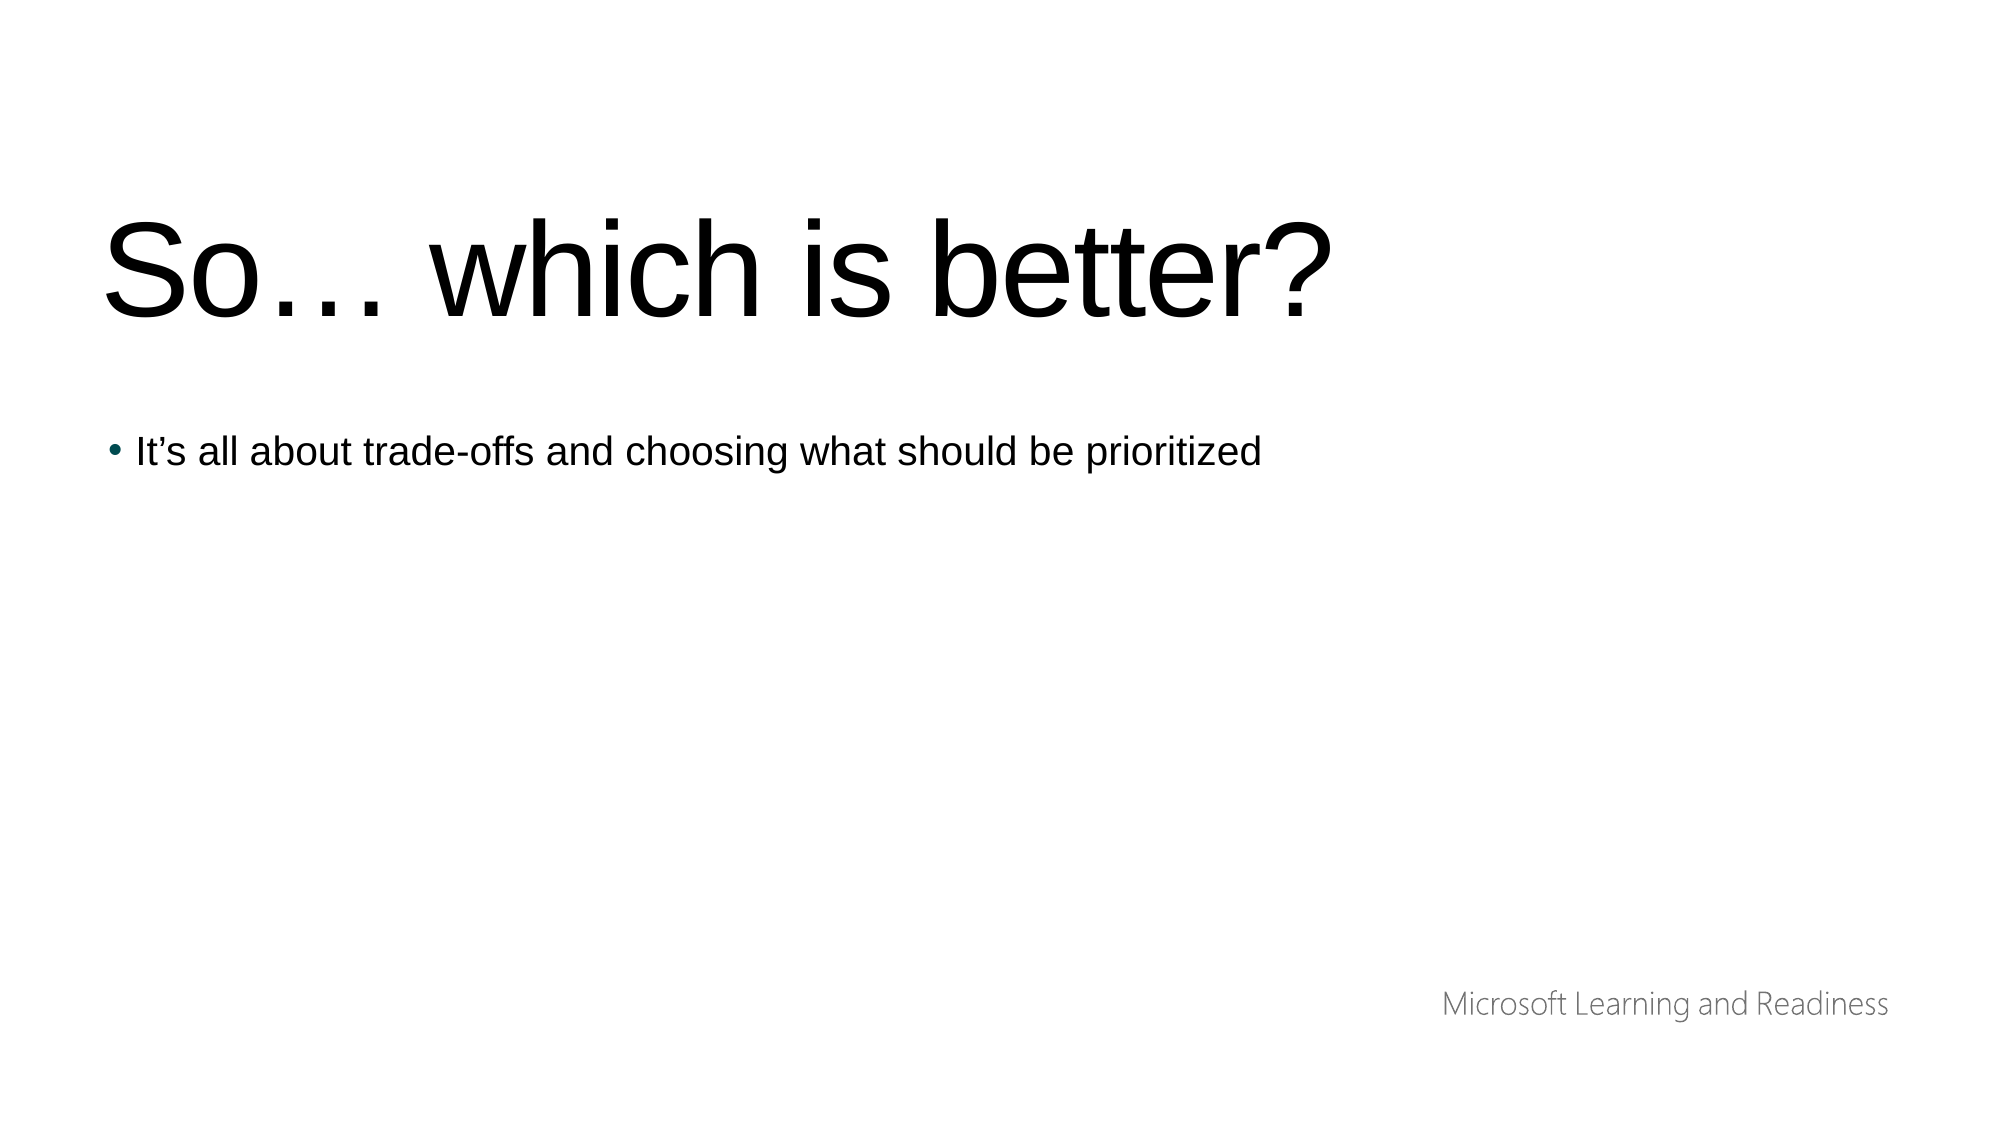

So… which is better?
It’s all about trade-offs and choosing what should be prioritized